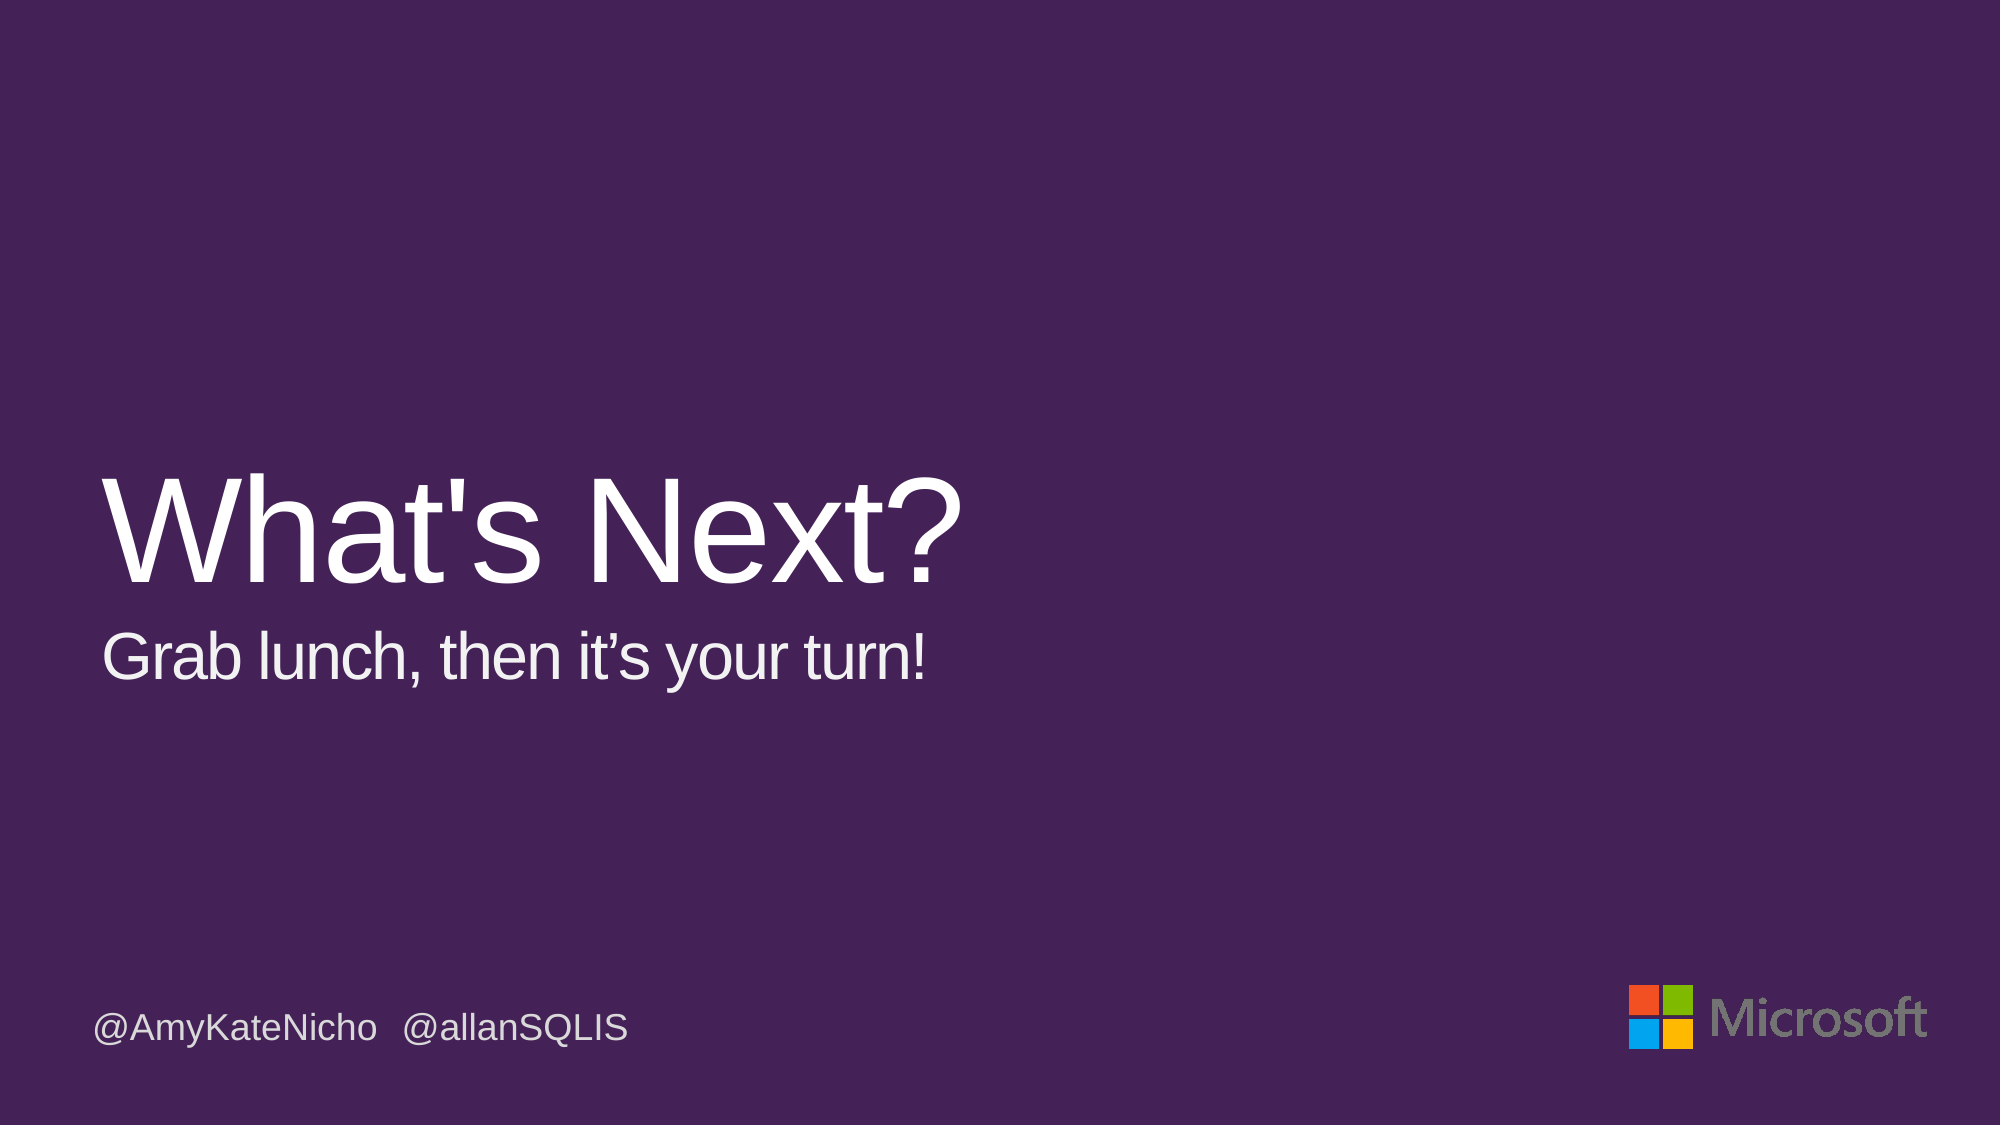

# What's Next? Grab lunch, then it’s your turn!
@AmyKateNicho
@allanSQLIS